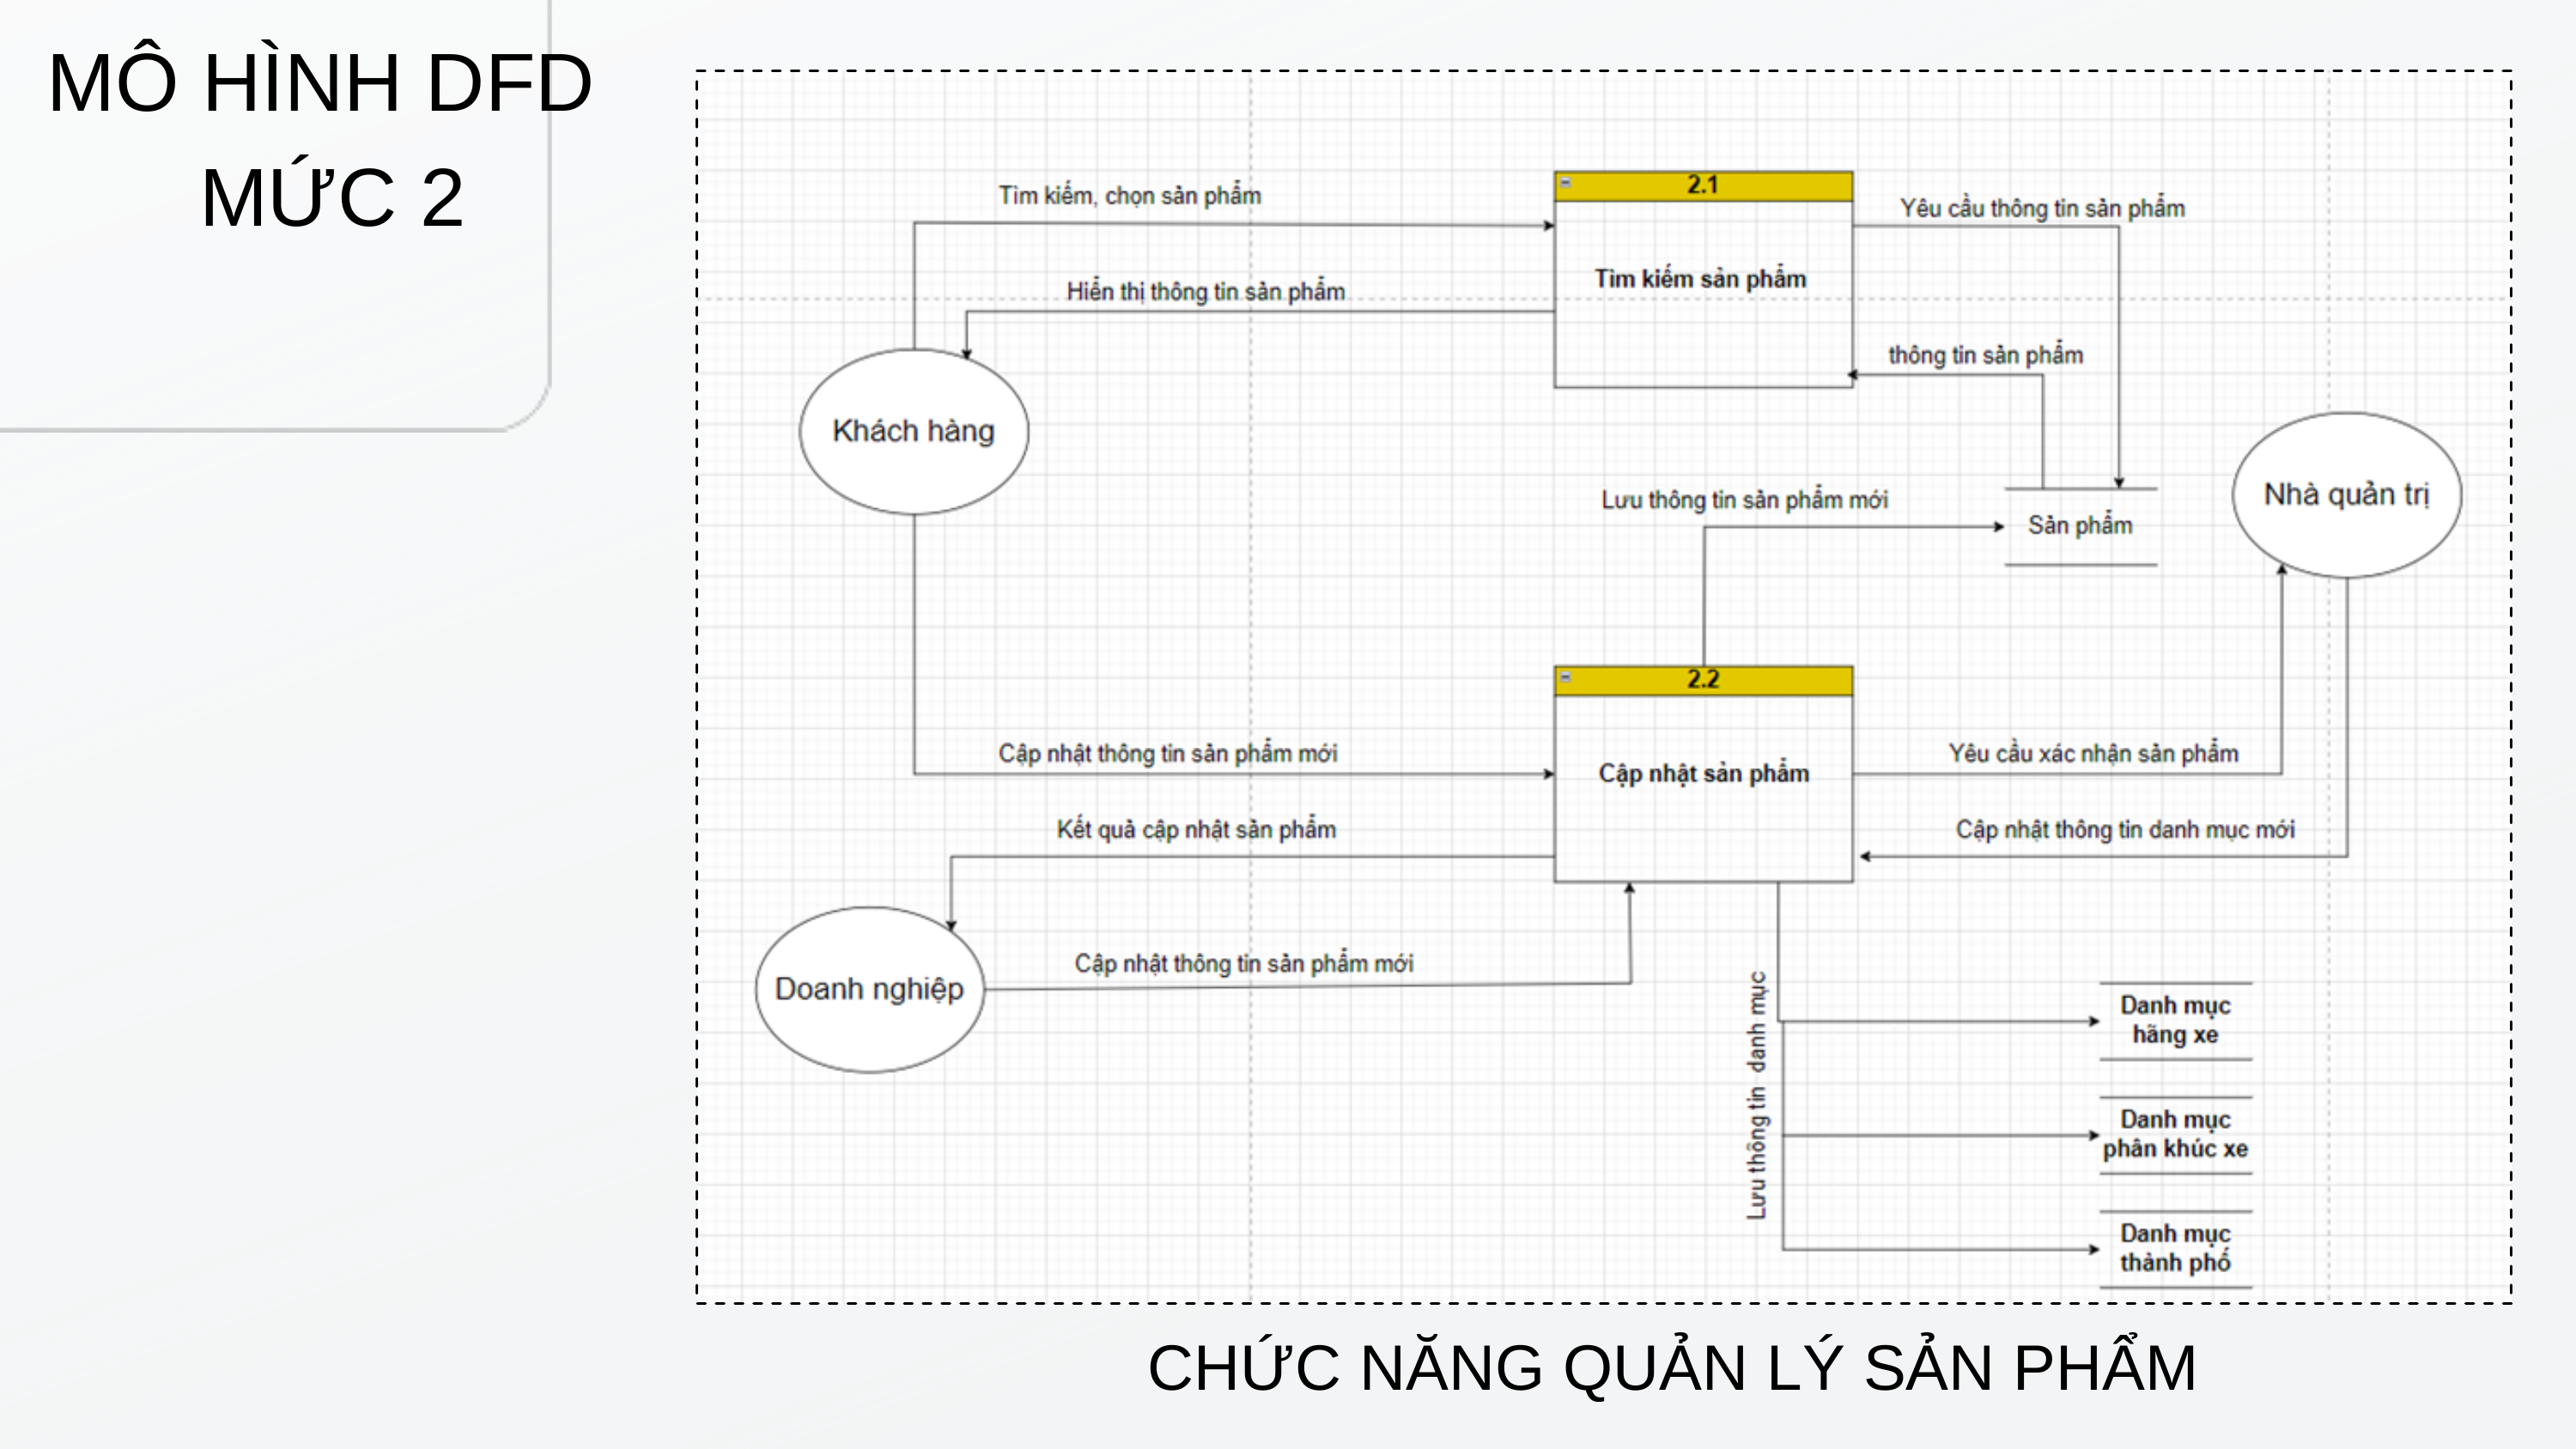

MÔ HÌNH DFD
MỨC 2

CHỨC NĂNG QUẢN LÝ SẢN PHẨM